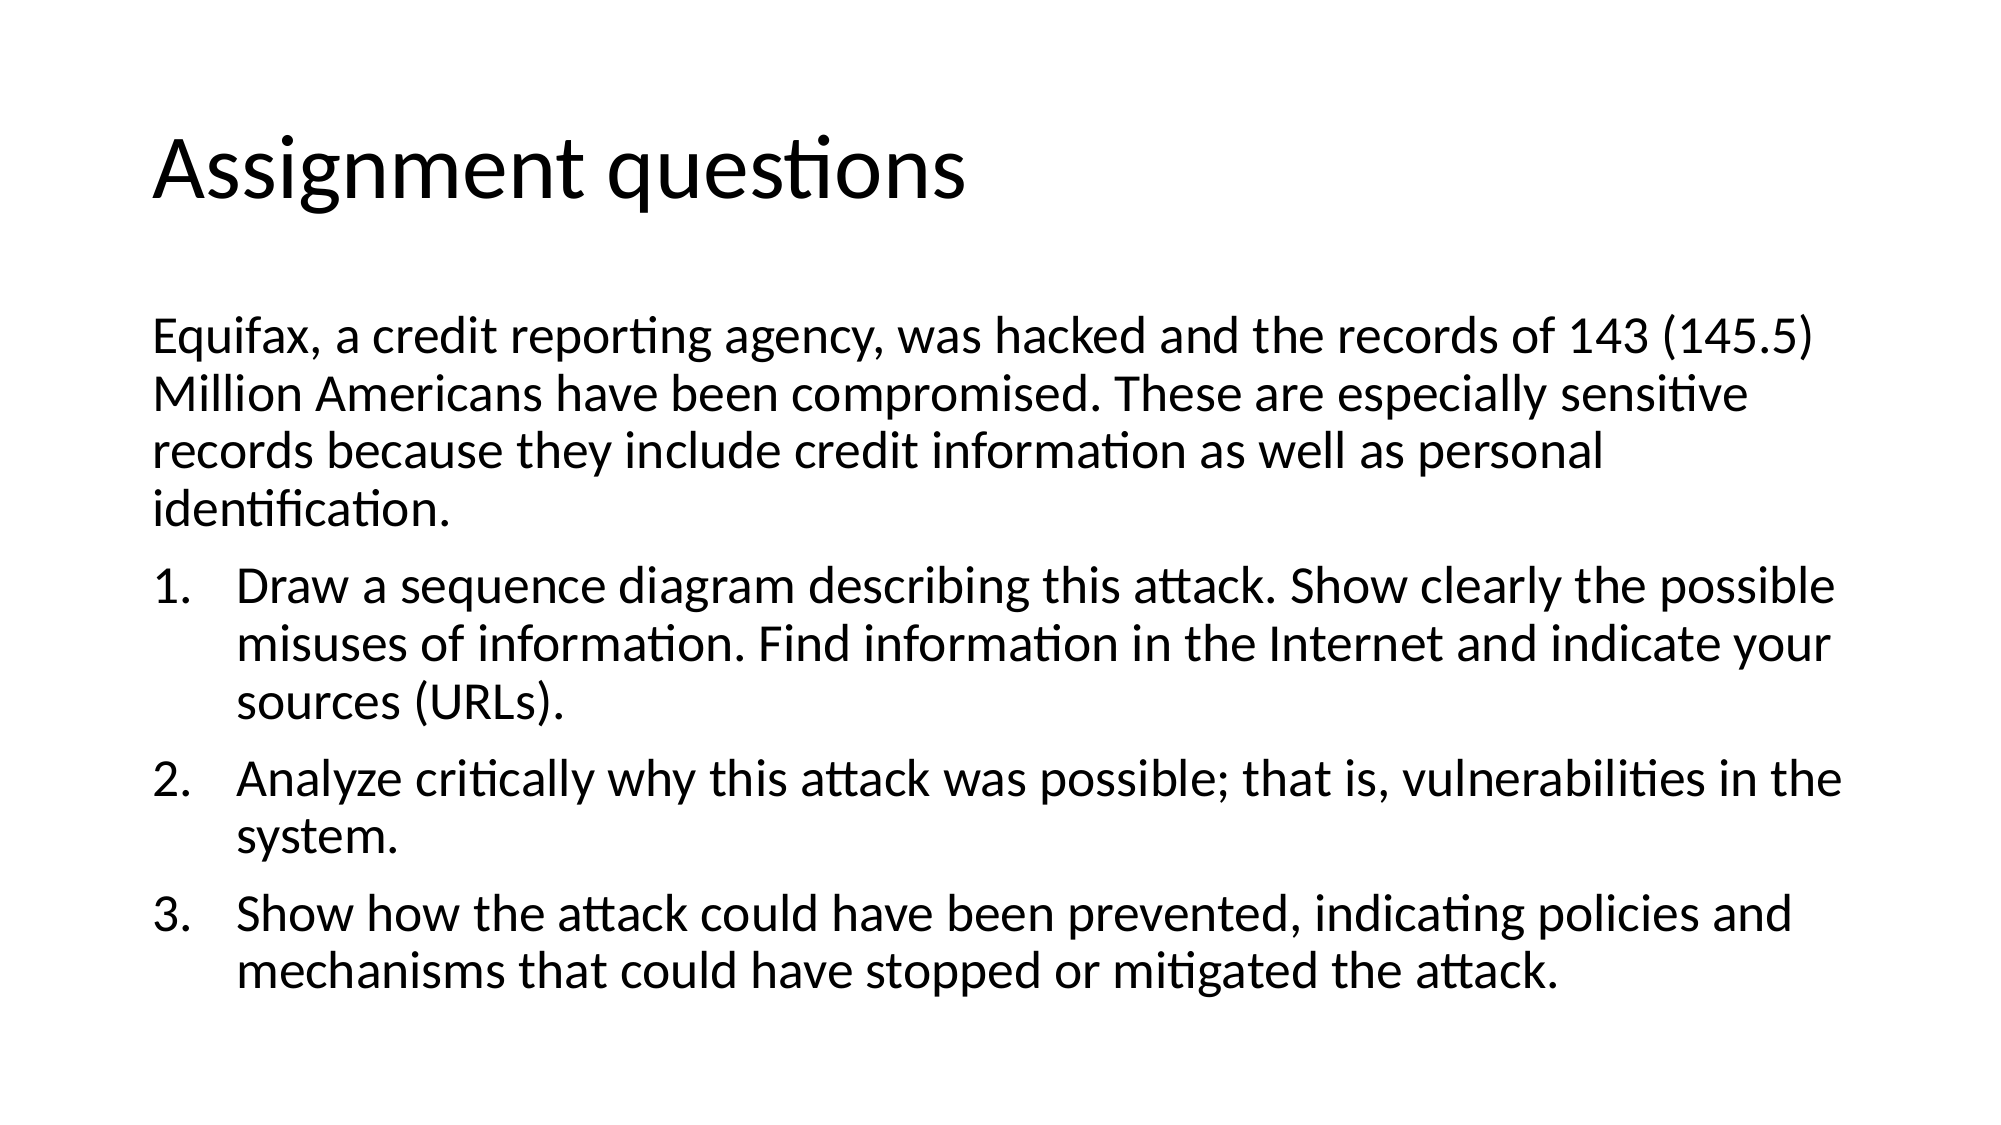

# Assignment questions
Equifax, a credit reporting agency, was hacked and the records of 143 (145.5) Million Americans have been compromised. These are especially sensitive records because they include credit information as well as personal identification.
Draw a sequence diagram describing this attack. Show clearly the possible misuses of information. Find information in the Internet and indicate your sources (URLs).
Analyze critically why this attack was possible; that is, vulnerabilities in the system.
Show how the attack could have been prevented, indicating policies and mechanisms that could have stopped or mitigated the attack.